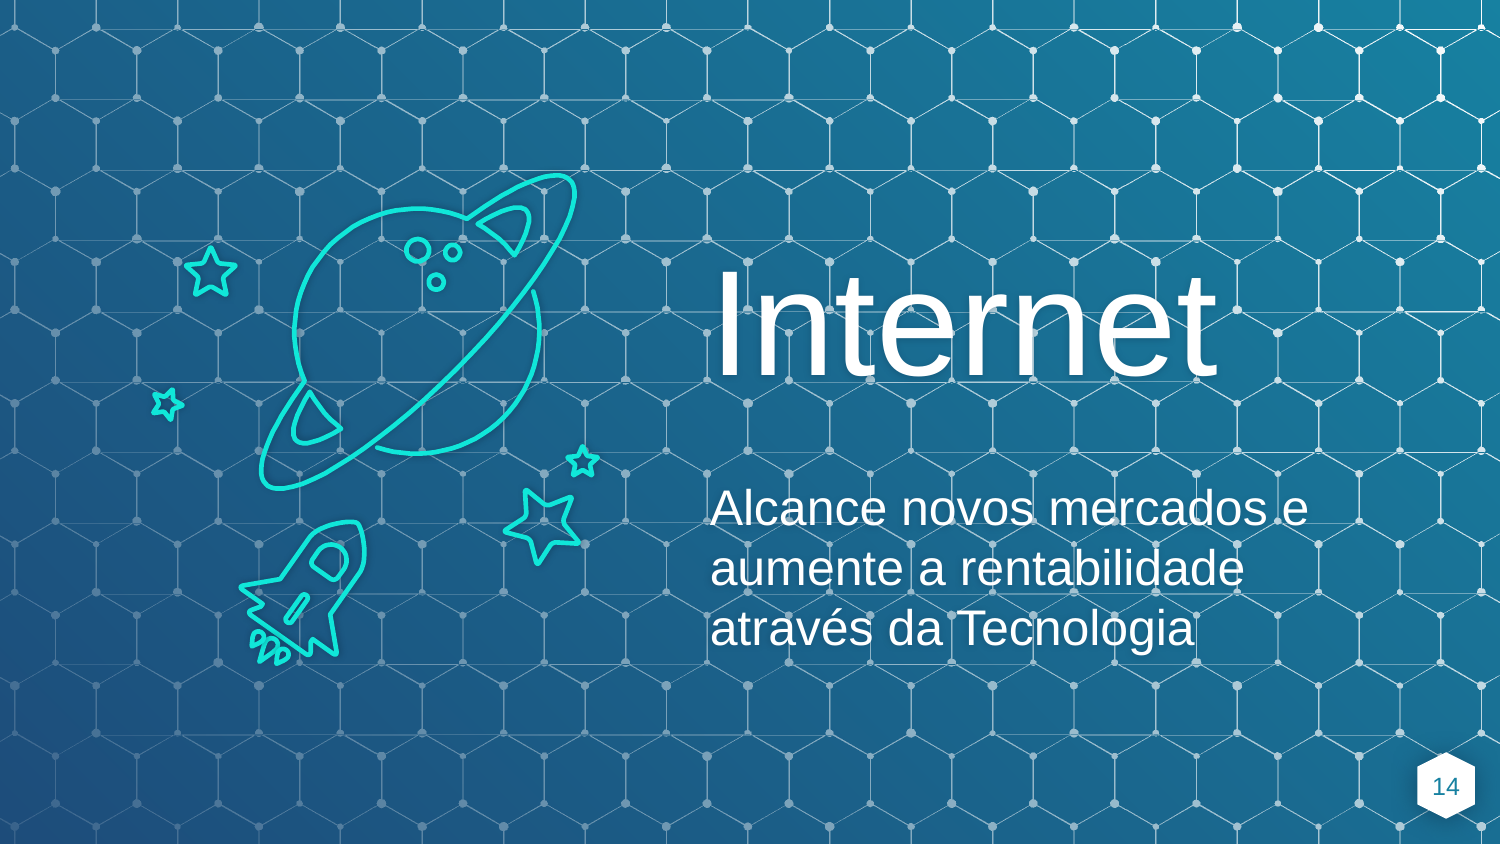

Internet

Alcance novos mercados e aumente a rentabilidade através da Tecnologia

14